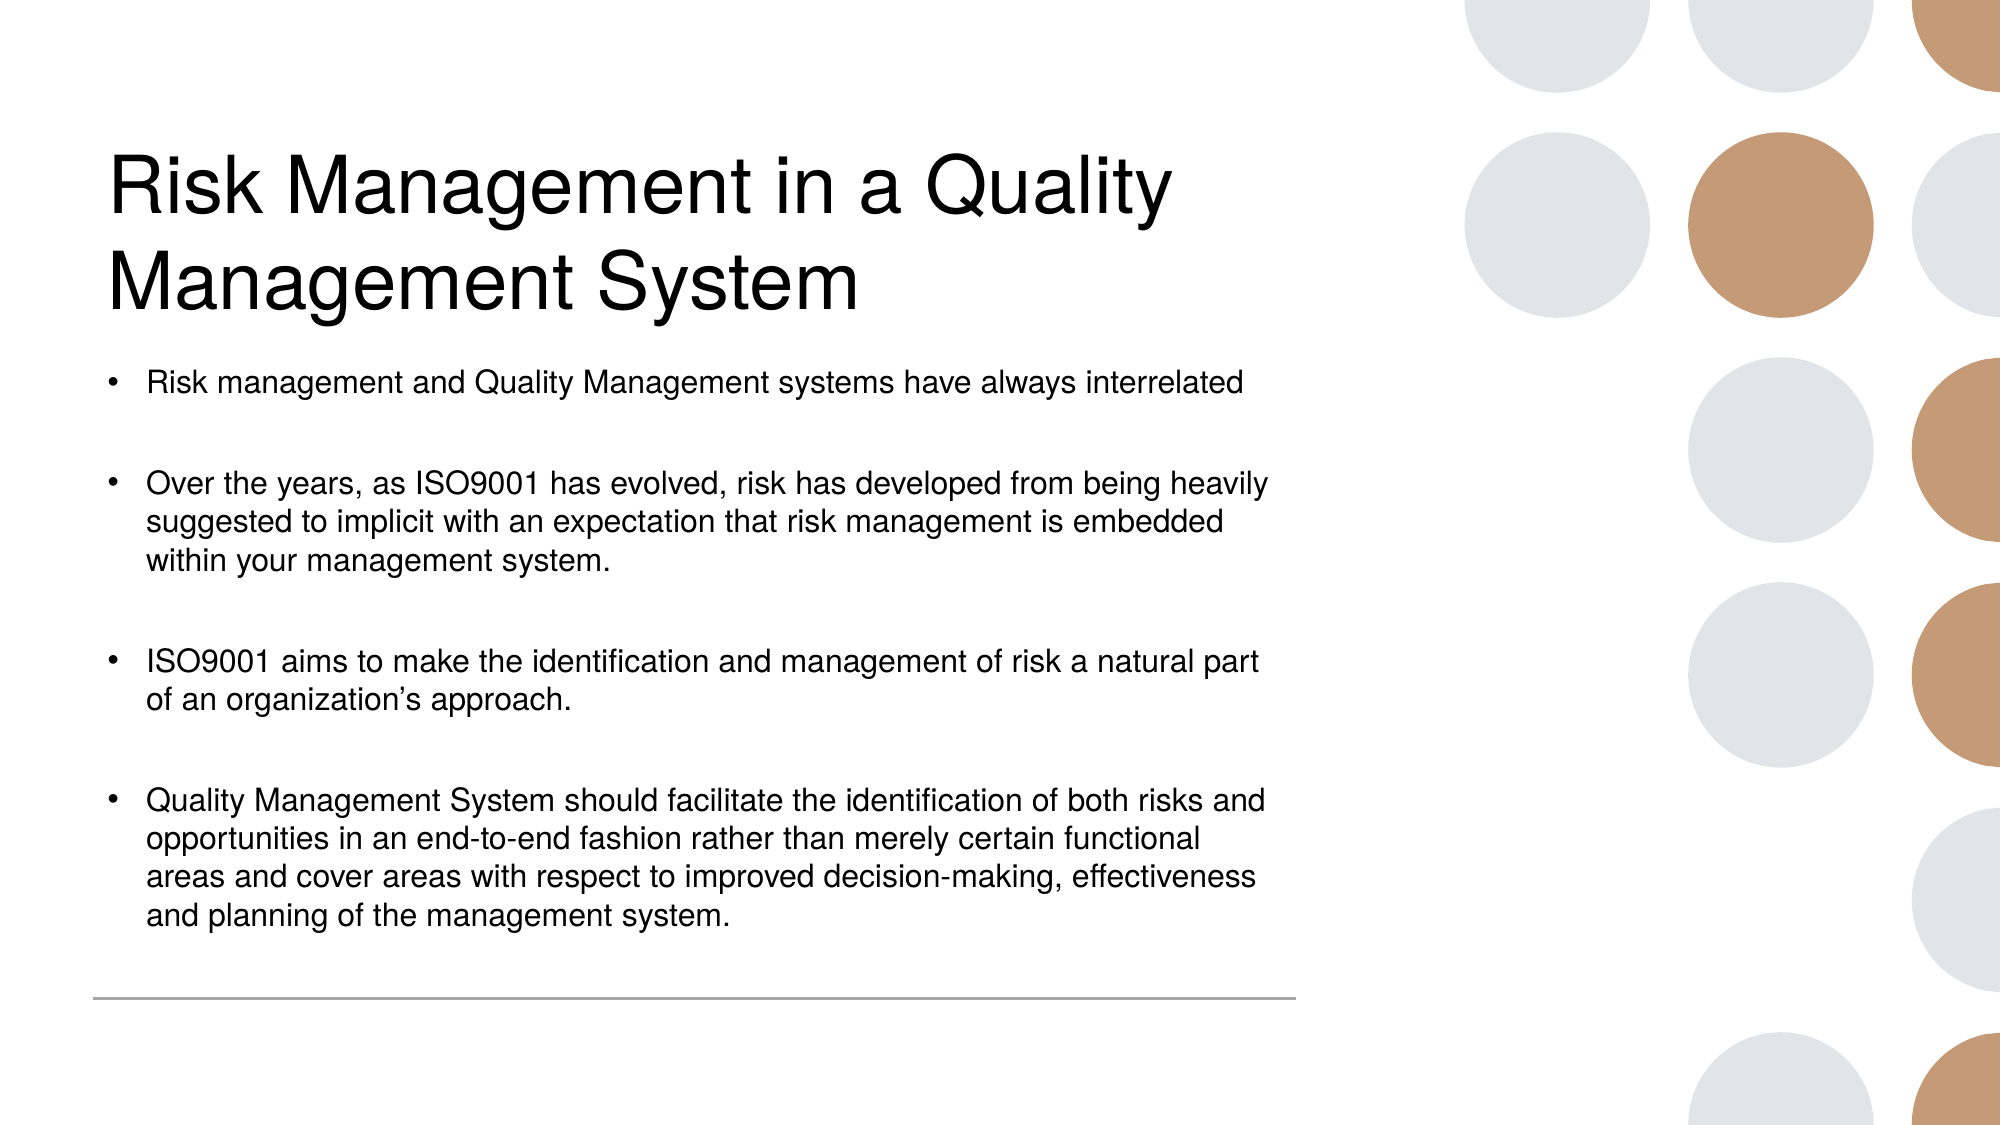

# Risk Management in a Quality Management System
Risk management and Quality Management systems have always interrelated

Over the years, as ISO9001 has evolved, risk has developed from being heavily suggested to implicit with an expectation that risk management is embedded within your management system.

ISO9001 aims to make the identification and management of risk a natural part of an organization’s approach.

Quality Management System should facilitate the identification of both risks and opportunities in an end-to-end fashion rather than merely certain functional areas and cover areas with respect to improved decision-making, effectiveness and planning of the management system.